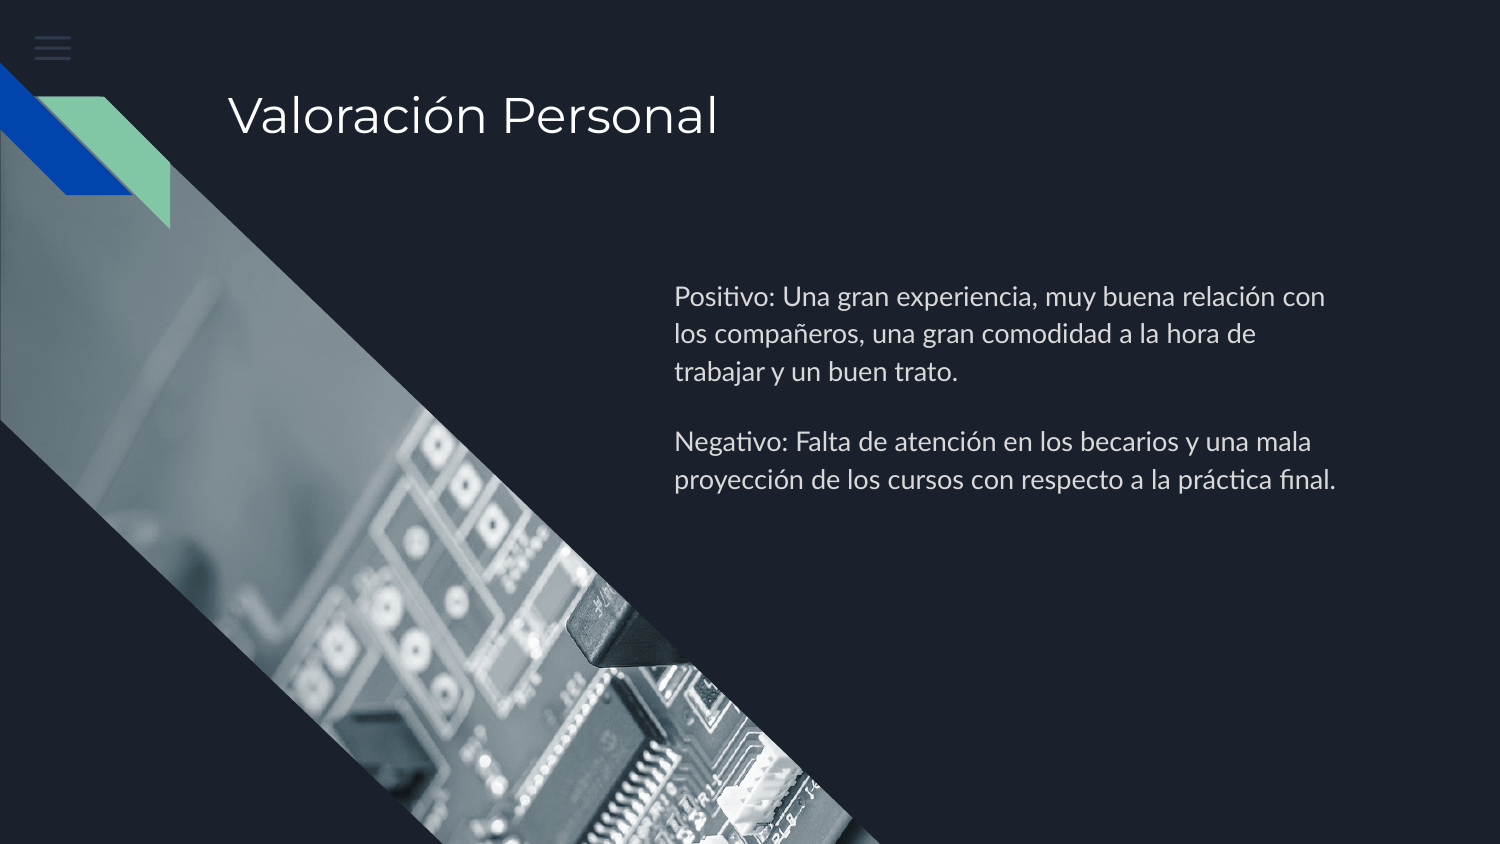

# Valoración Personal
Positivo: Una gran experiencia, muy buena relación con los compañeros, una gran comodidad a la hora de trabajar y un buen trato.
Negativo: Falta de atención en los becarios y una mala proyección de los cursos con respecto a la práctica final.